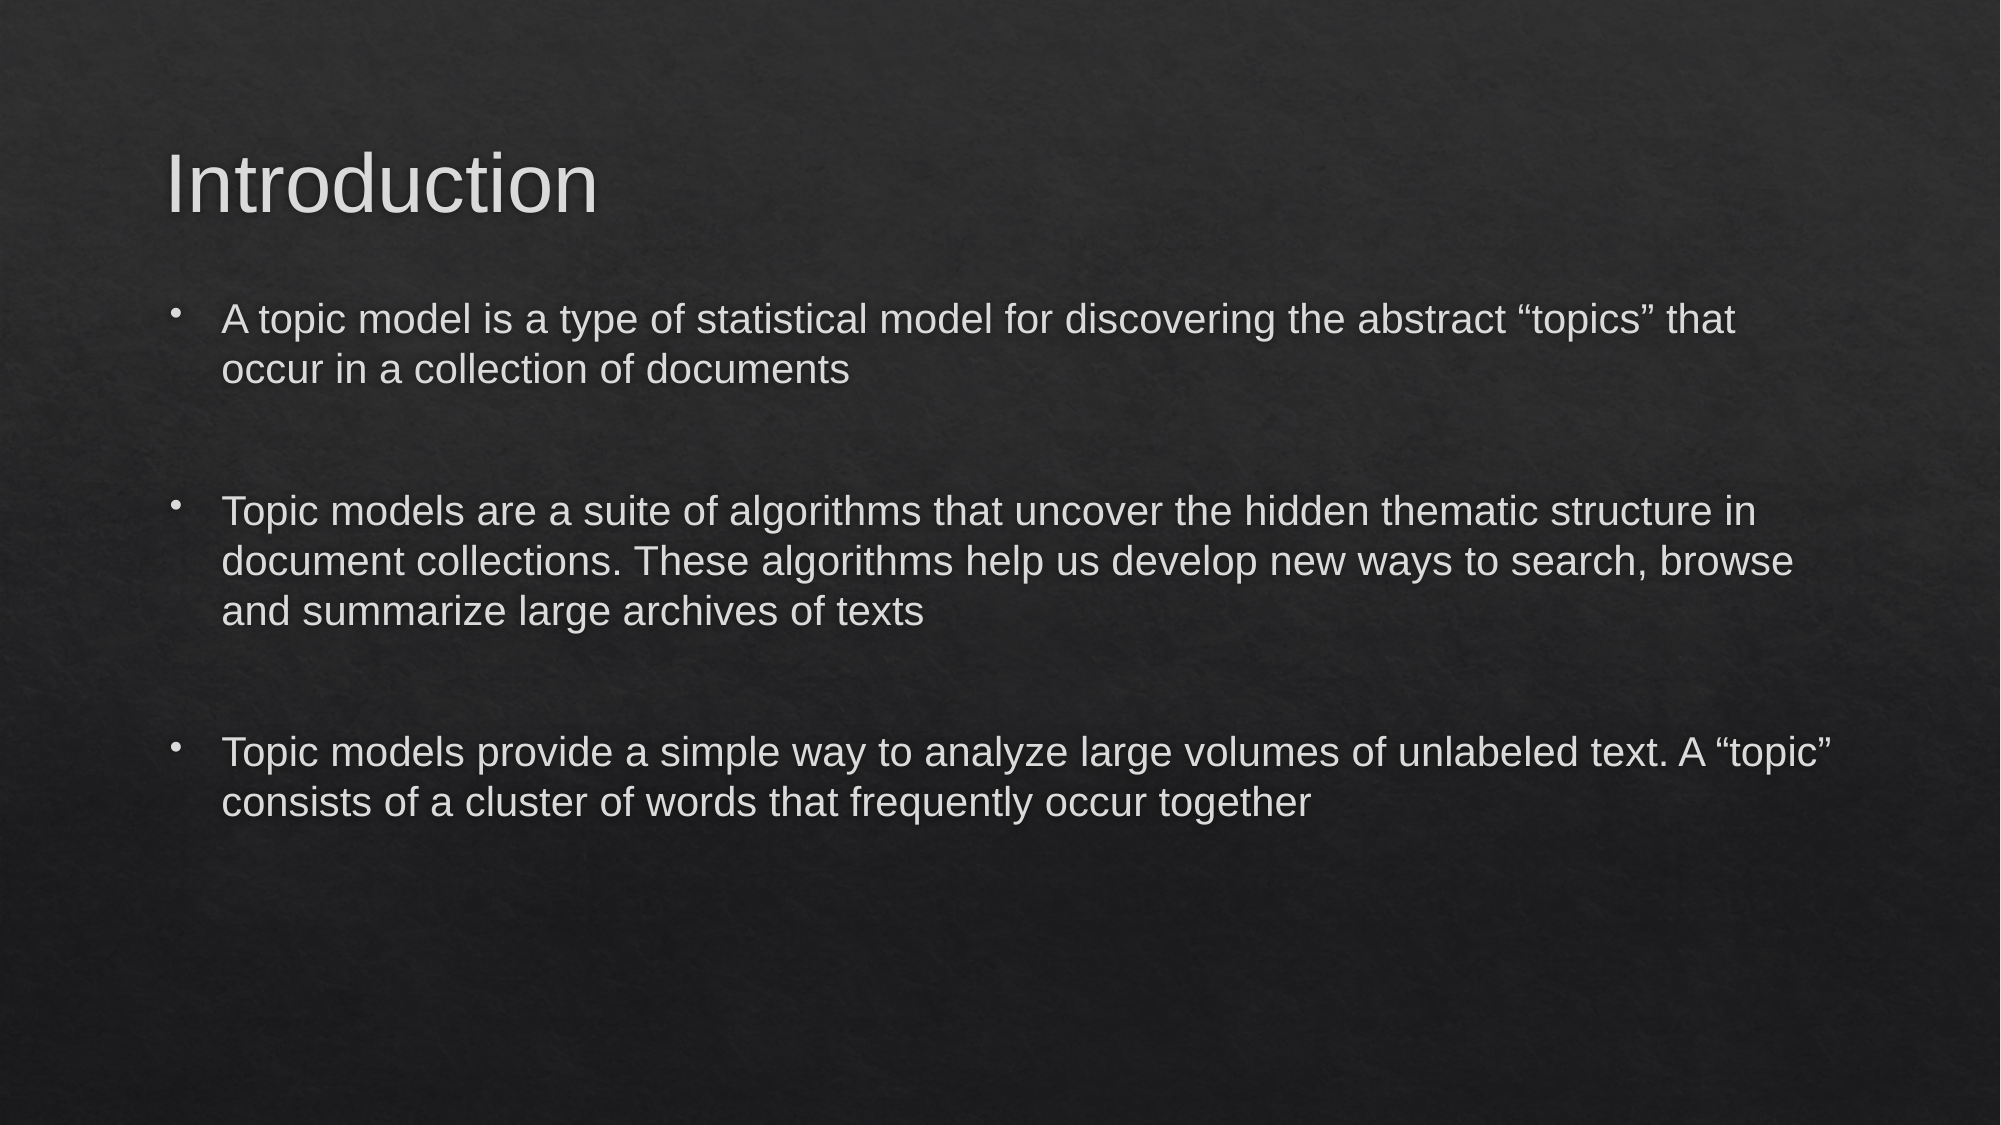

# Introduction
A topic model is a type of statistical model for discovering the abstract “topics” that occur in a collection of documents

Topic models are a suite of algorithms that uncover the hidden thematic structure in document collections. These algorithms help us develop new ways to search, browse and summarize large archives of texts

Topic models provide a simple way to analyze large volumes of unlabeled text. A “topic” consists of a cluster of words that frequently occur together